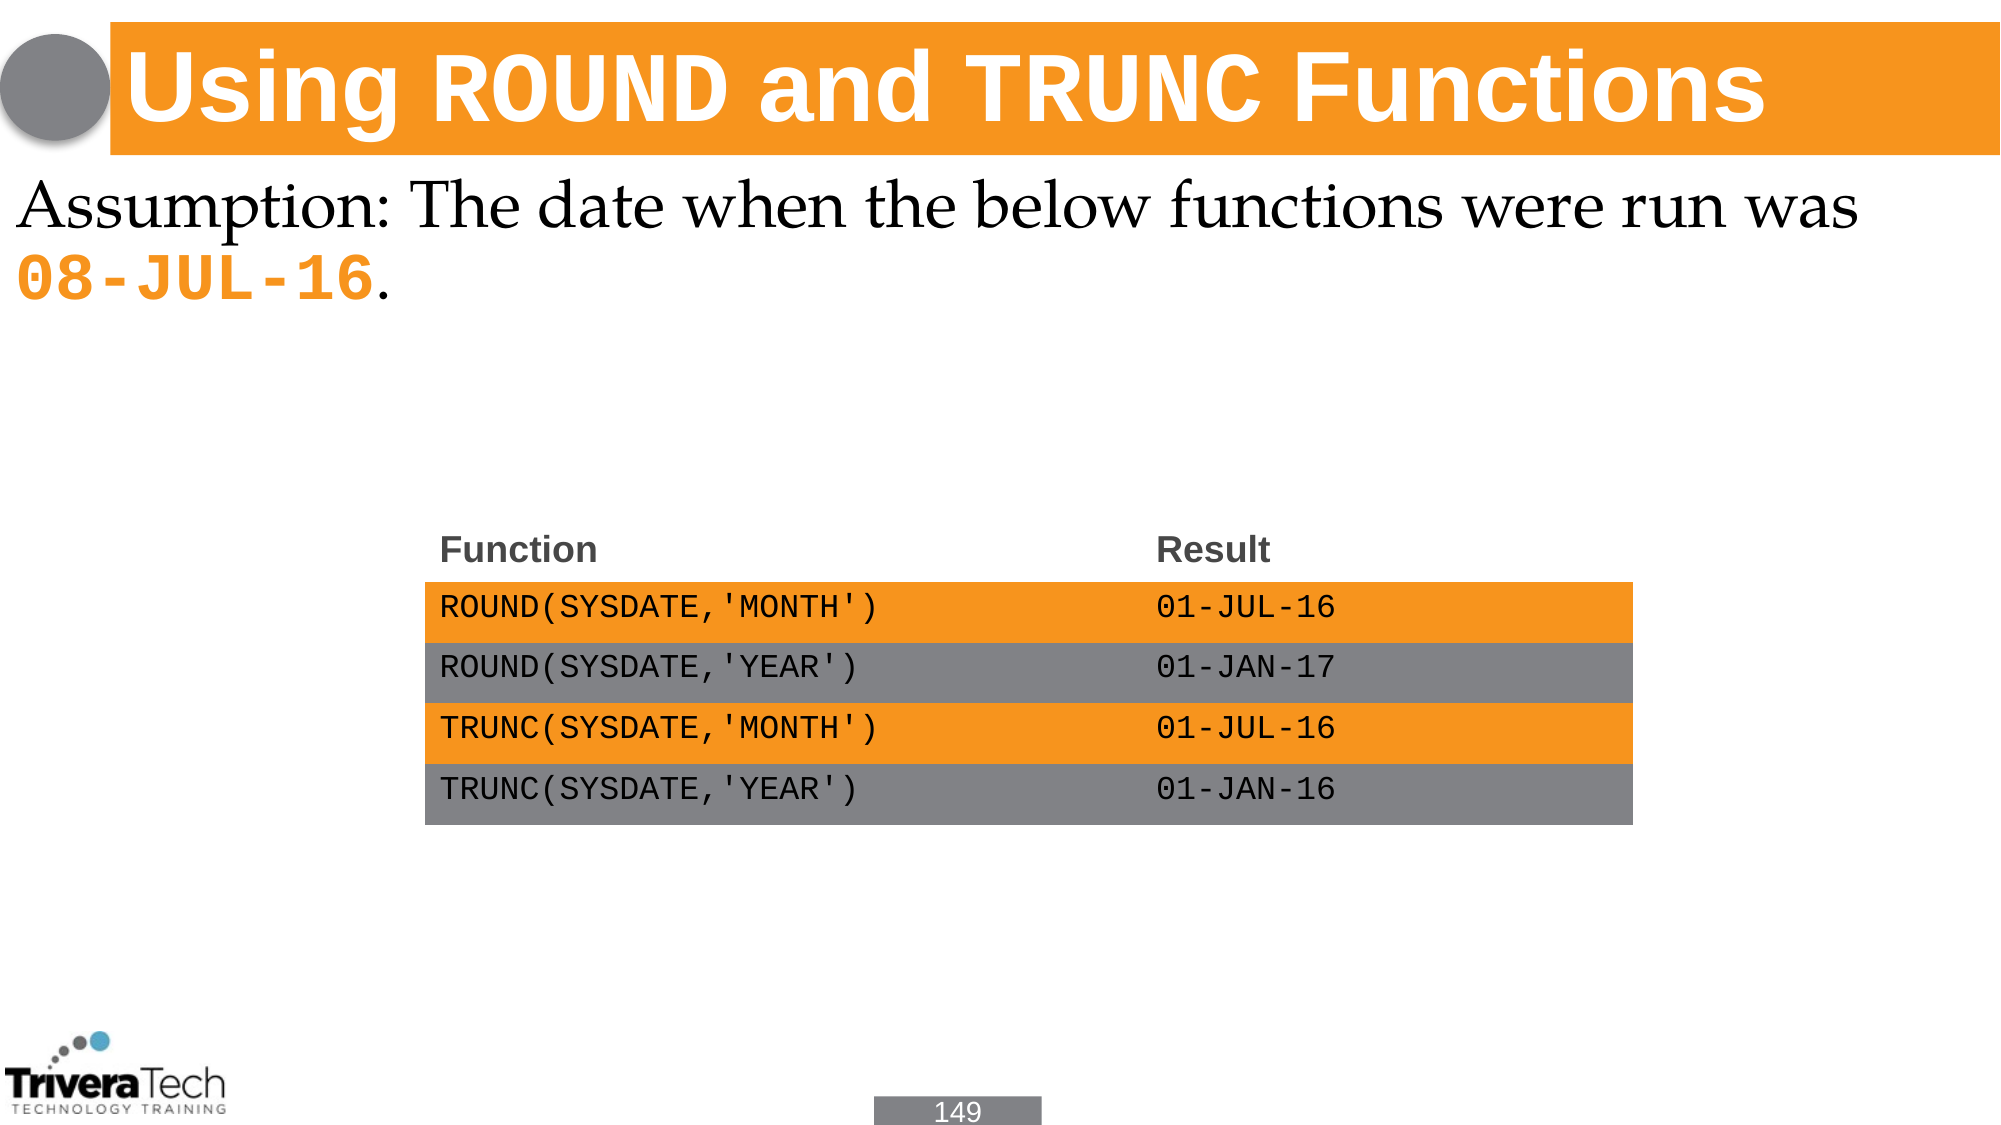

# Using ROUND and TRUNC Functions
Assumption: The date when the below functions were run was 08-JUL-16.

| Function | Result |
| --- | --- |
| ROUND(SYSDATE,'MONTH') | 01-JUL-16 |
| ROUND(SYSDATE,'YEAR') | 01-JAN-17 |
| TRUNC(SYSDATE,'MONTH') | 01-JUL-16 |
| TRUNC(SYSDATE,'YEAR') | 01-JAN-16 |
149